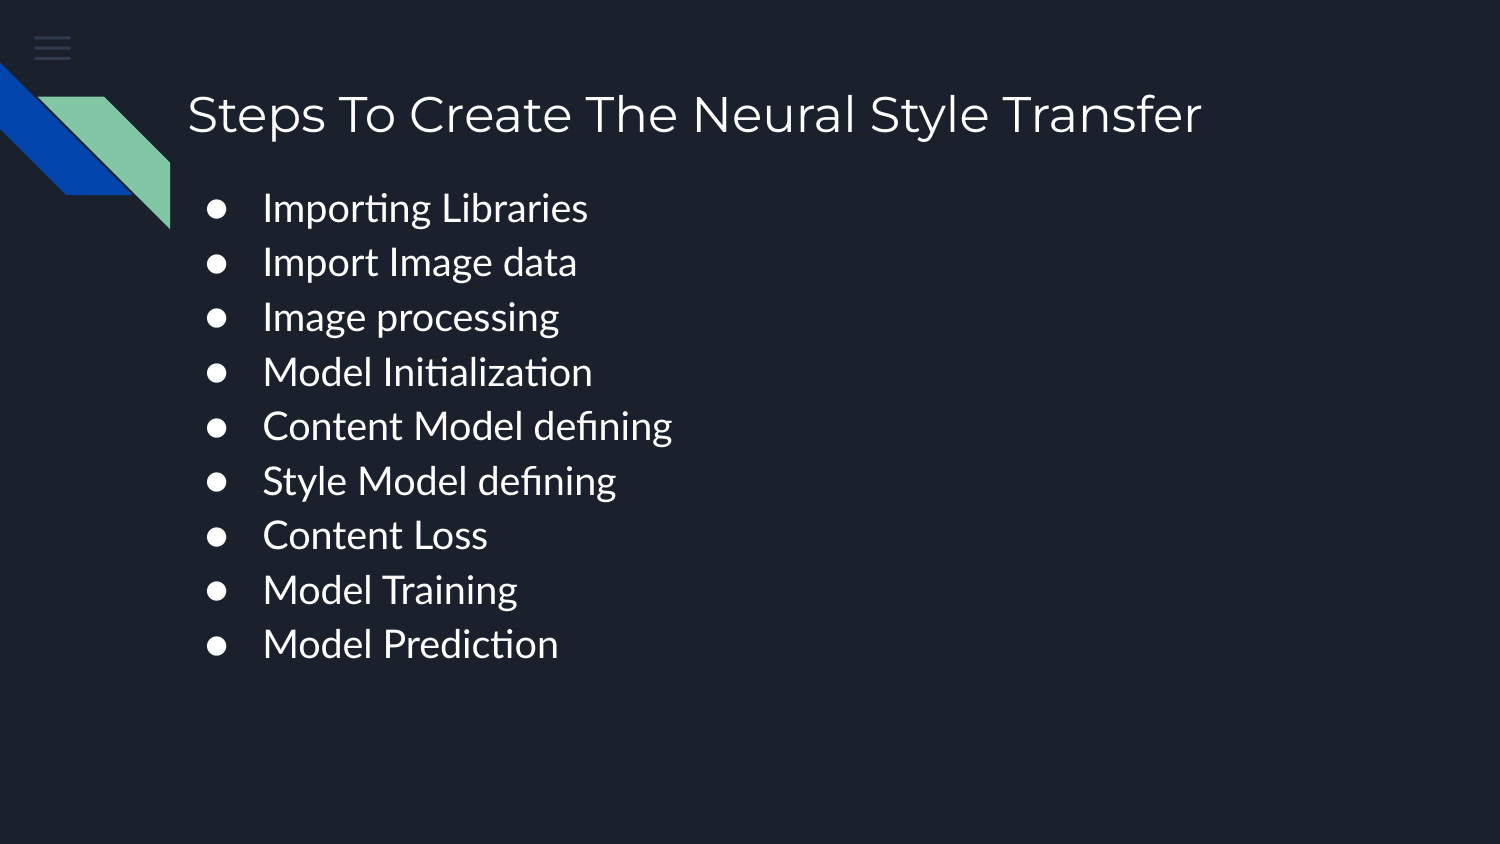

# Steps To Create The Neural Style Transfer
Importing Libraries
Import Image data
Image processing
Model Initialization
Content Model defining
Style Model defining
Content Loss
Model Training
Model Prediction